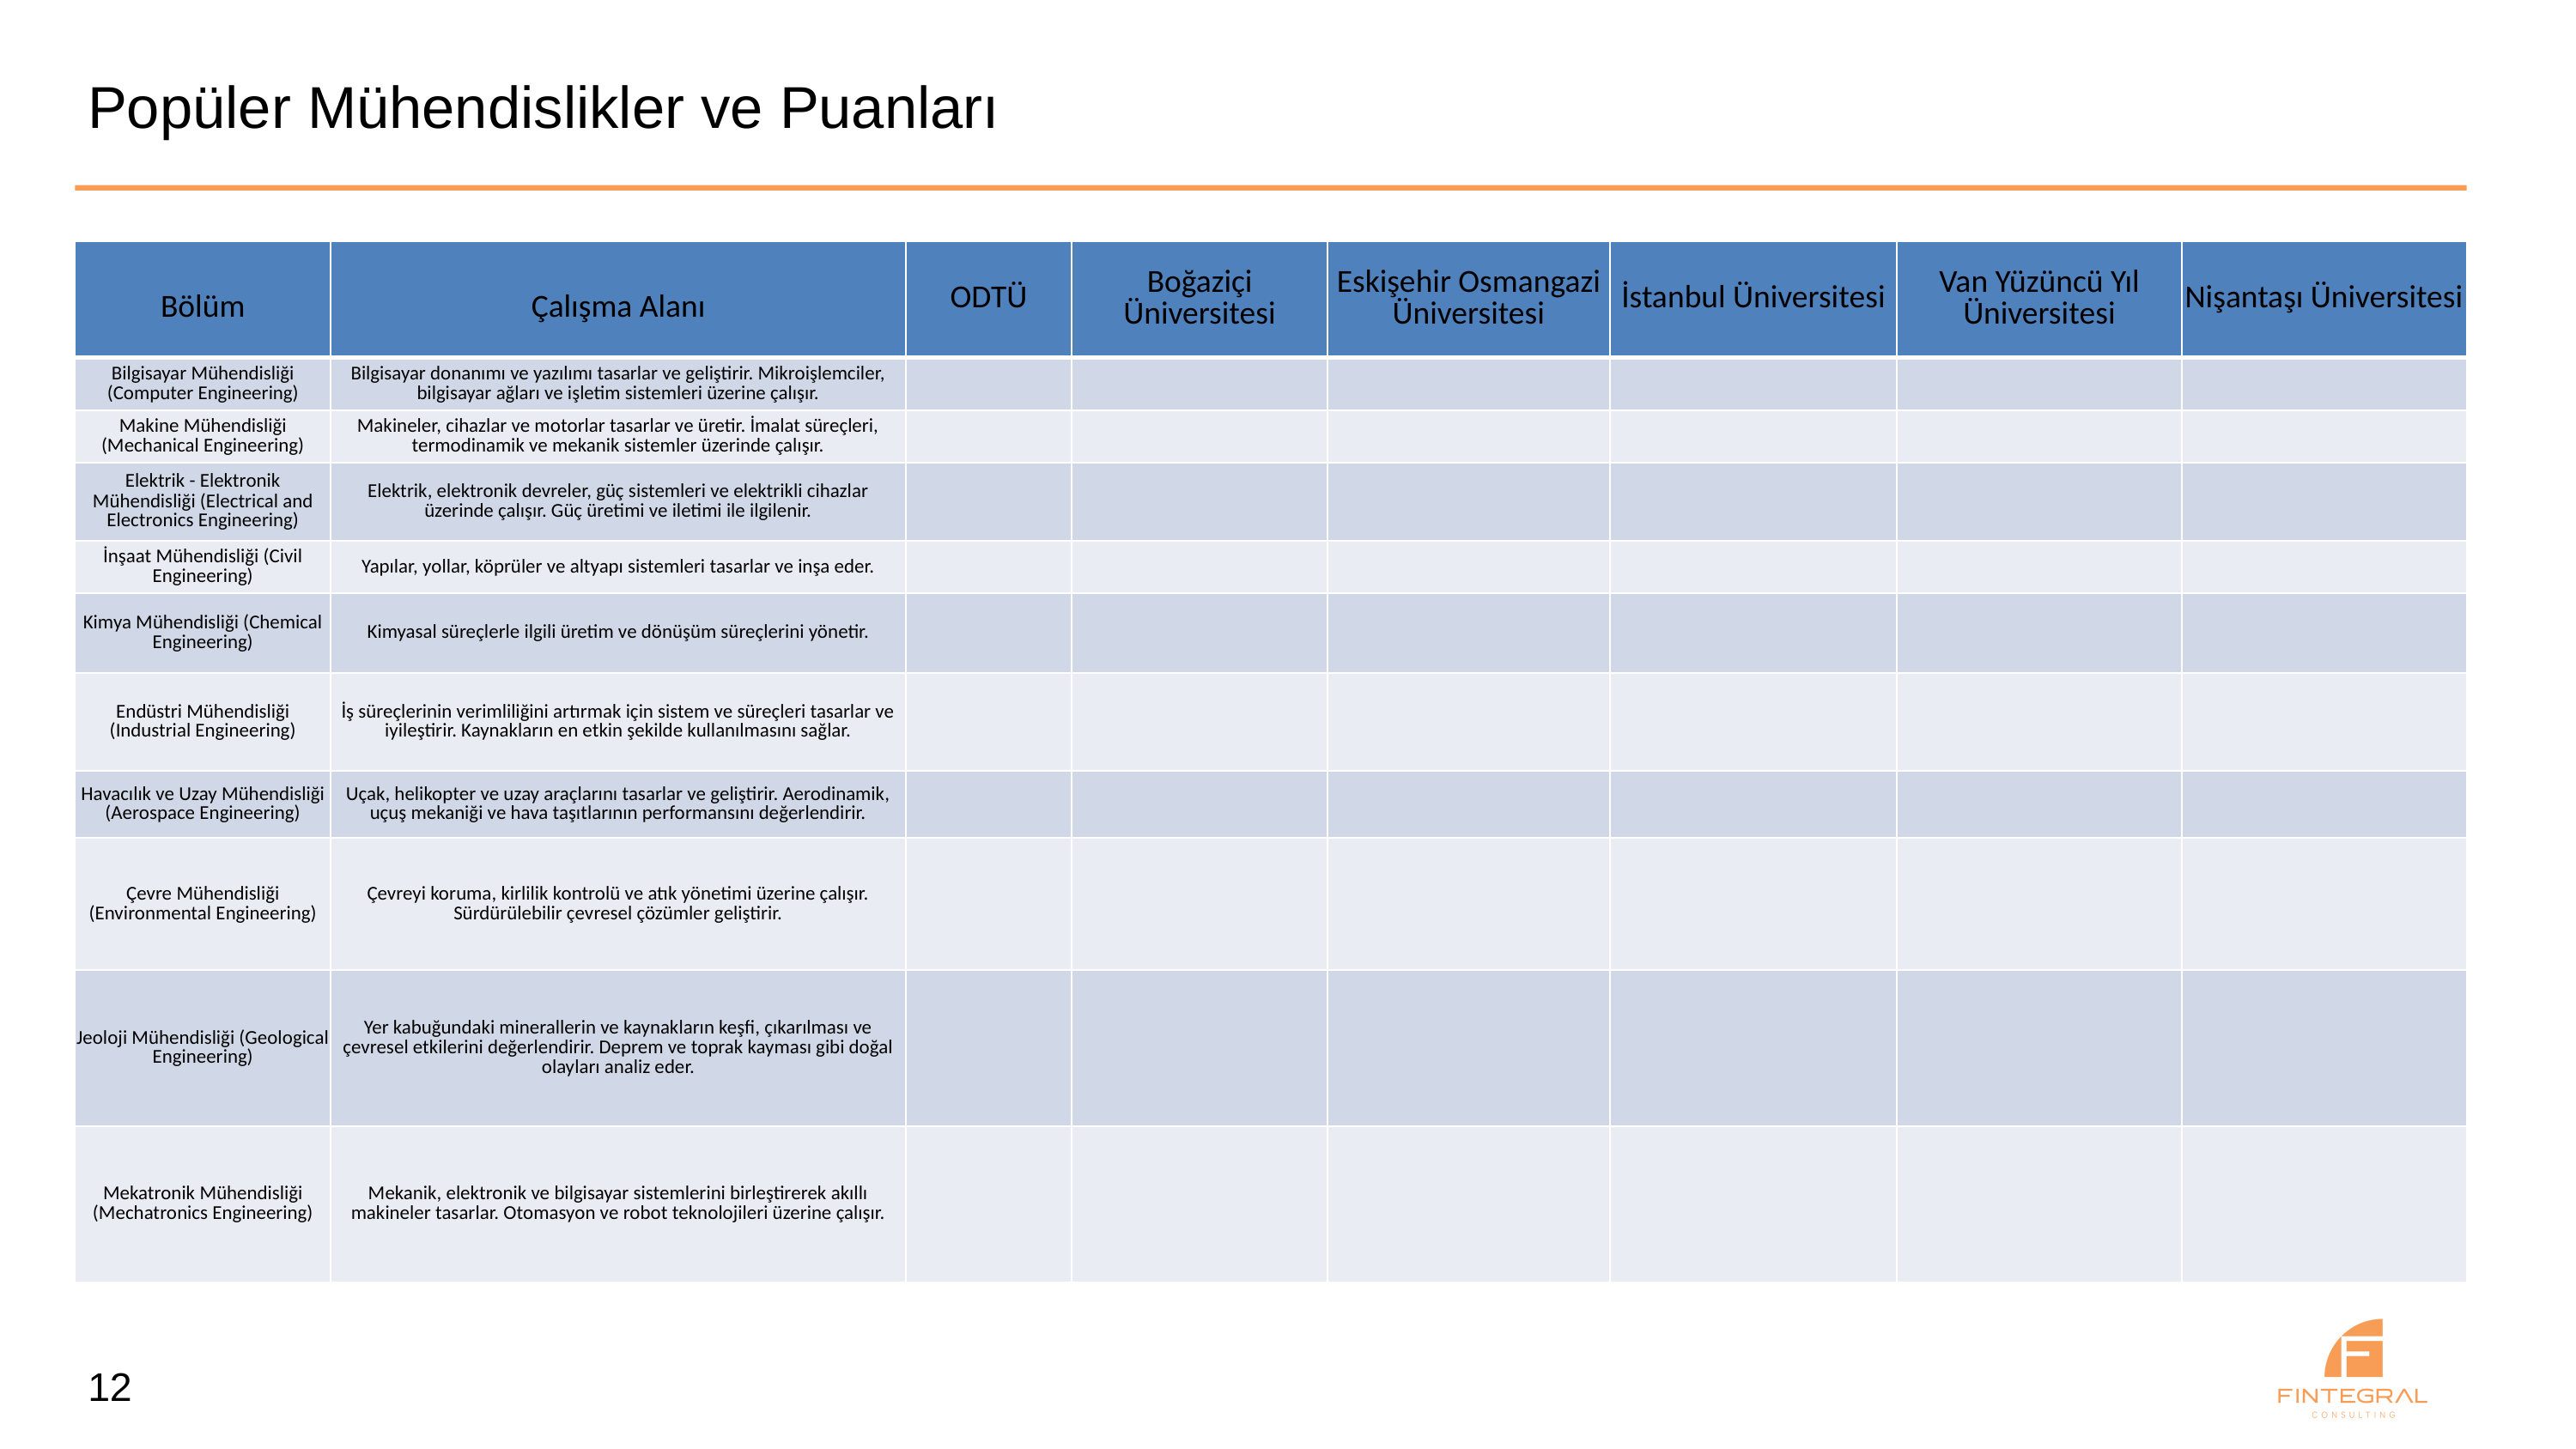

# Popüler Mühendislikler ve Puanları
| Bölüm | Çalışma Alanı | ODTÜ | Boğaziçi Üniversitesi | Eskişehir Osmangazi Üniversitesi | İstanbul Üniversitesi | Van Yüzüncü Yıl Üniversitesi | Nişantaşı Üniversitesi |
| --- | --- | --- | --- | --- | --- | --- | --- |
| Bilgisayar Mühendisliği (Computer Engineering) | Bilgisayar donanımı ve yazılımı tasarlar ve geliştirir. Mikroişlemciler, bilgisayar ağları ve işletim sistemleri üzerine çalışır. |  |  |  |  |  |  |
| Makine Mühendisliği (Mechanical Engineering) | Makineler, cihazlar ve motorlar tasarlar ve üretir. İmalat süreçleri, termodinamik ve mekanik sistemler üzerinde çalışır. |  |  |  |  |  |  |
| Elektrik - Elektronik Mühendisliği (Electrical and Electronics Engineering) | Elektrik, elektronik devreler, güç sistemleri ve elektrikli cihazlar üzerinde çalışır. Güç üretimi ve iletimi ile ilgilenir. |  |  |  |  |  |  |
| İnşaat Mühendisliği (Civil Engineering) | Yapılar, yollar, köprüler ve altyapı sistemleri tasarlar ve inşa eder. |  |  |  |  |  |  |
| Kimya Mühendisliği (Chemical Engineering) | Kimyasal süreçlerle ilgili üretim ve dönüşüm süreçlerini yönetir. |  |  |  |  |  |  |
| Endüstri Mühendisliği (Industrial Engineering) | İş süreçlerinin verimliliğini artırmak için sistem ve süreçleri tasarlar ve iyileştirir. Kaynakların en etkin şekilde kullanılmasını sağlar. |  |  |  |  |  |  |
| Havacılık ve Uzay Mühendisliği (Aerospace Engineering) | Uçak, helikopter ve uzay araçlarını tasarlar ve geliştirir. Aerodinamik, uçuş mekaniği ve hava taşıtlarının performansını değerlendirir. |  |  |  |  |  |  |
| Çevre Mühendisliği (Environmental Engineering) | Çevreyi koruma, kirlilik kontrolü ve atık yönetimi üzerine çalışır. Sürdürülebilir çevresel çözümler geliştirir. |  |  |  |  |  |  |
| Jeoloji Mühendisliği (Geological Engineering) | Yer kabuğundaki minerallerin ve kaynakların keşfi, çıkarılması ve çevresel etkilerini değerlendirir. Deprem ve toprak kayması gibi doğal olayları analiz eder. |  |  |  |  |  |  |
| Mekatronik Mühendisliği (Mechatronics Engineering) | Mekanik, elektronik ve bilgisayar sistemlerini birleştirerek akıllı makineler tasarlar. Otomasyon ve robot teknolojileri üzerine çalışır. |  |  |  |  |  |  |